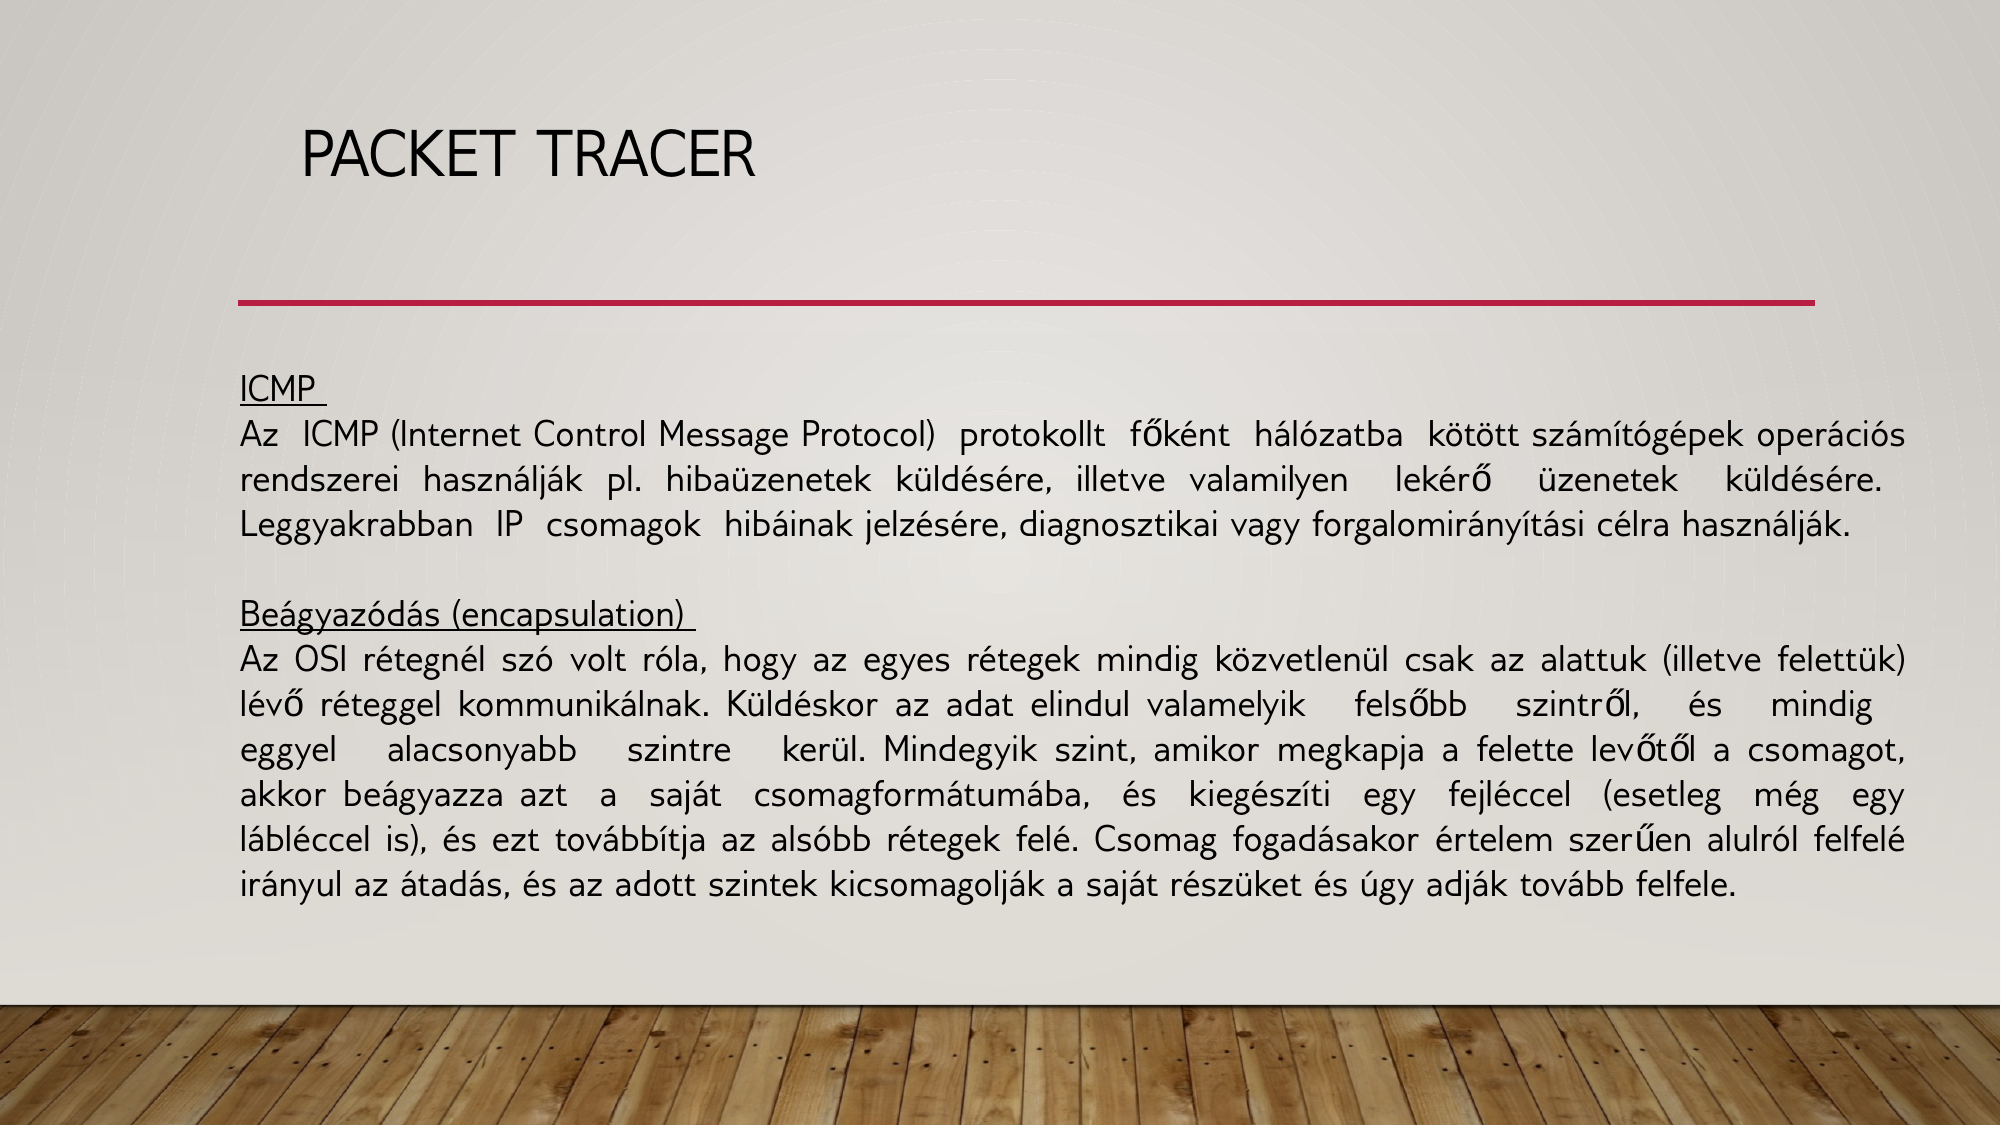

# Packet Tracer
ICMP
Az  ICMP (Internet Control Message Protocol)  protokollt  főként  hálózatba  kötött számítógépek operációs rendszerei használják pl. hibaüzenetek küldésére, illetve valamilyen  lekérő  üzenetek  küldésére.  Leggyakrabban  IP  csomagok  hibáinak jelzésére, diagnosztikai vagy forgalomirányítási célra használják.

Beágyazódás (encapsulation)
Az OSI rétegnél szó volt róla, hogy az egyes rétegek mindig közvetlenül csak az alattuk (illetve felettük) lévő réteggel kommunikálnak. Küldéskor az adat elindul valamelyik   felsőbb   szintről,   és   mindig   eggyel   alacsonyabb   szintre   kerül. Mindegyik szint, amikor megkapja a felette levőtől a csomagot, akkor beágyazza azt  a  saját  csomagformátumába,  és  kiegészíti  egy  fejléccel  (esetleg  még  egy lábléccel is), és ezt továbbítja az alsóbb rétegek felé. Csomag fogadásakor értelem szerűen alulról felfelé irányul az átadás, és az adott szintek kicsomagolják a saját részüket és úgy adják tovább felfele.